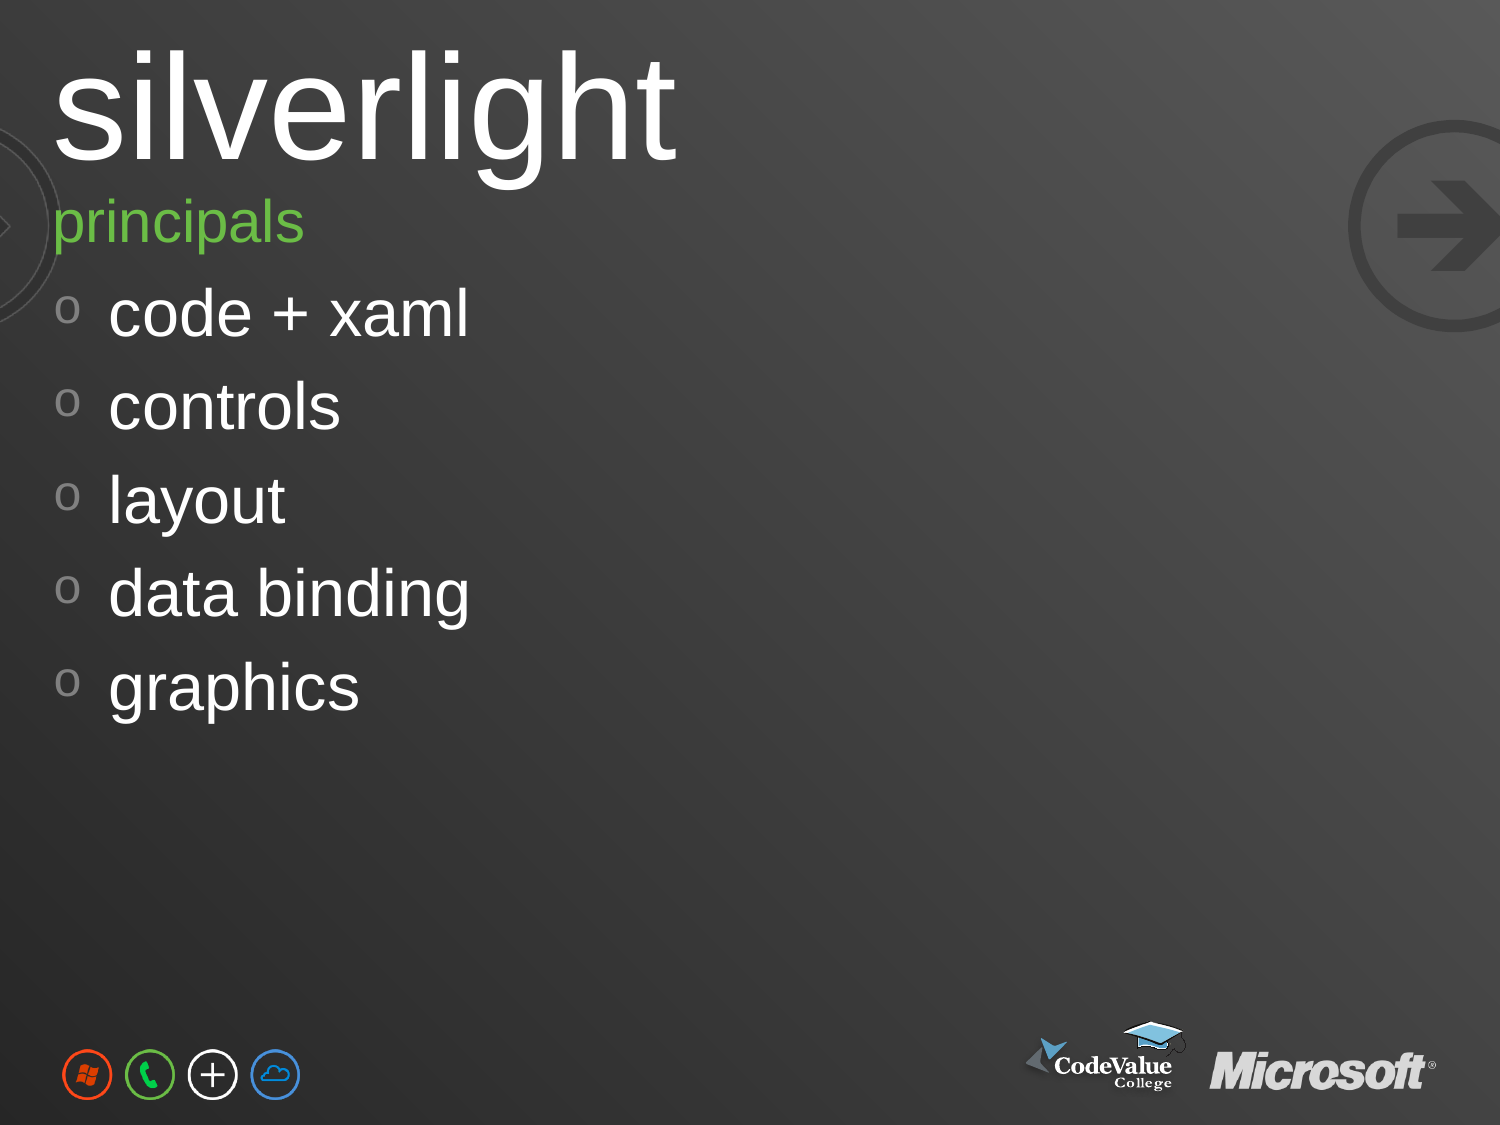

# silverlight
principals
code + xaml
controls
layout
data binding
graphics